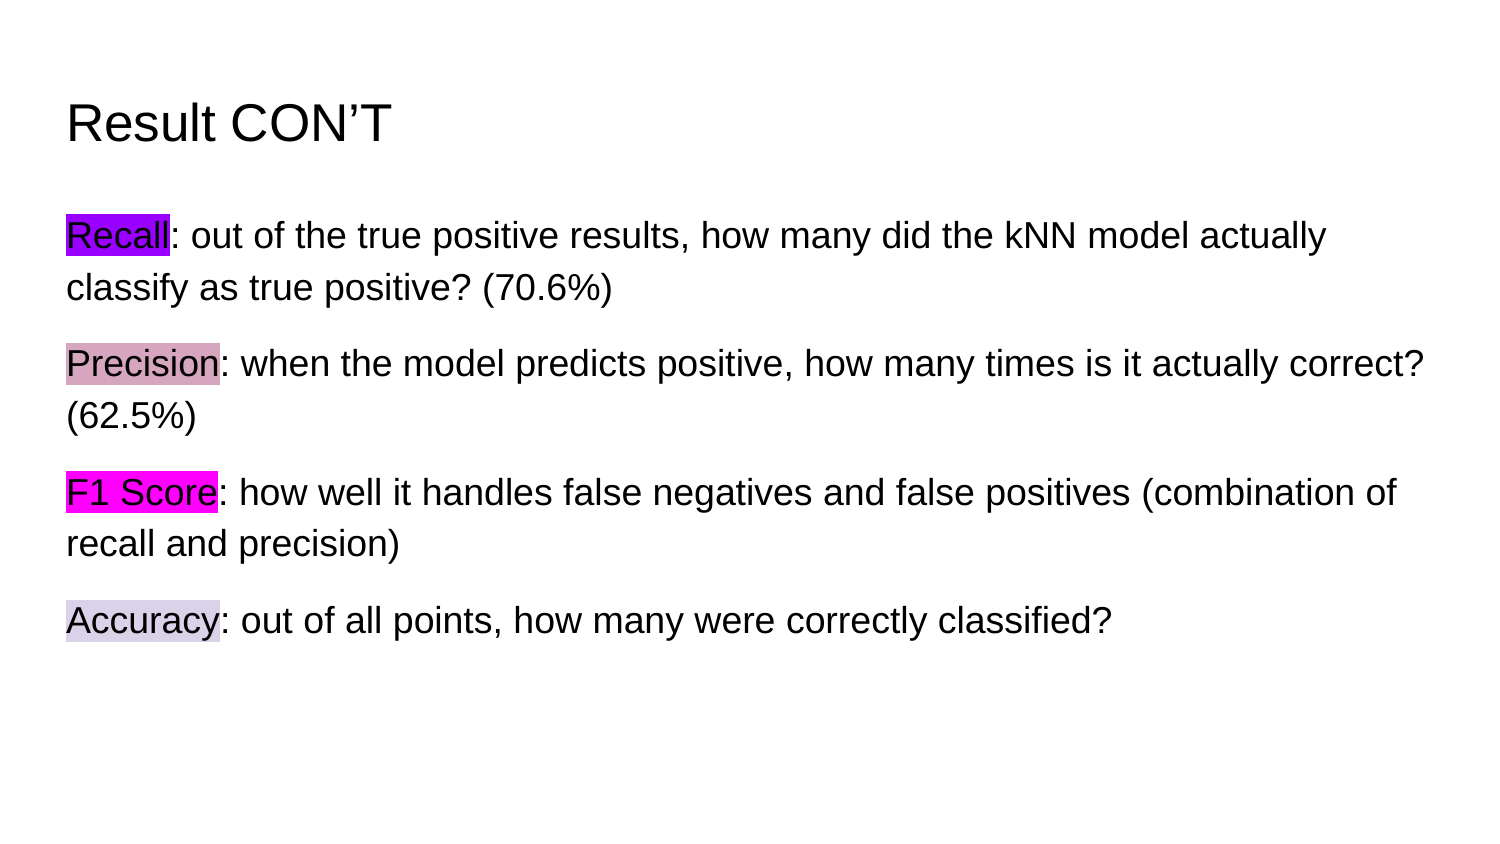

# Result CON’T
Recall: out of the true positive results, how many did the kNN model actually classify as true positive? (70.6%)
Precision: when the model predicts positive, how many times is it actually correct? (62.5%)
F1 Score: how well it handles false negatives and false positives (combination of recall and precision)
Accuracy: out of all points, how many were correctly classified?